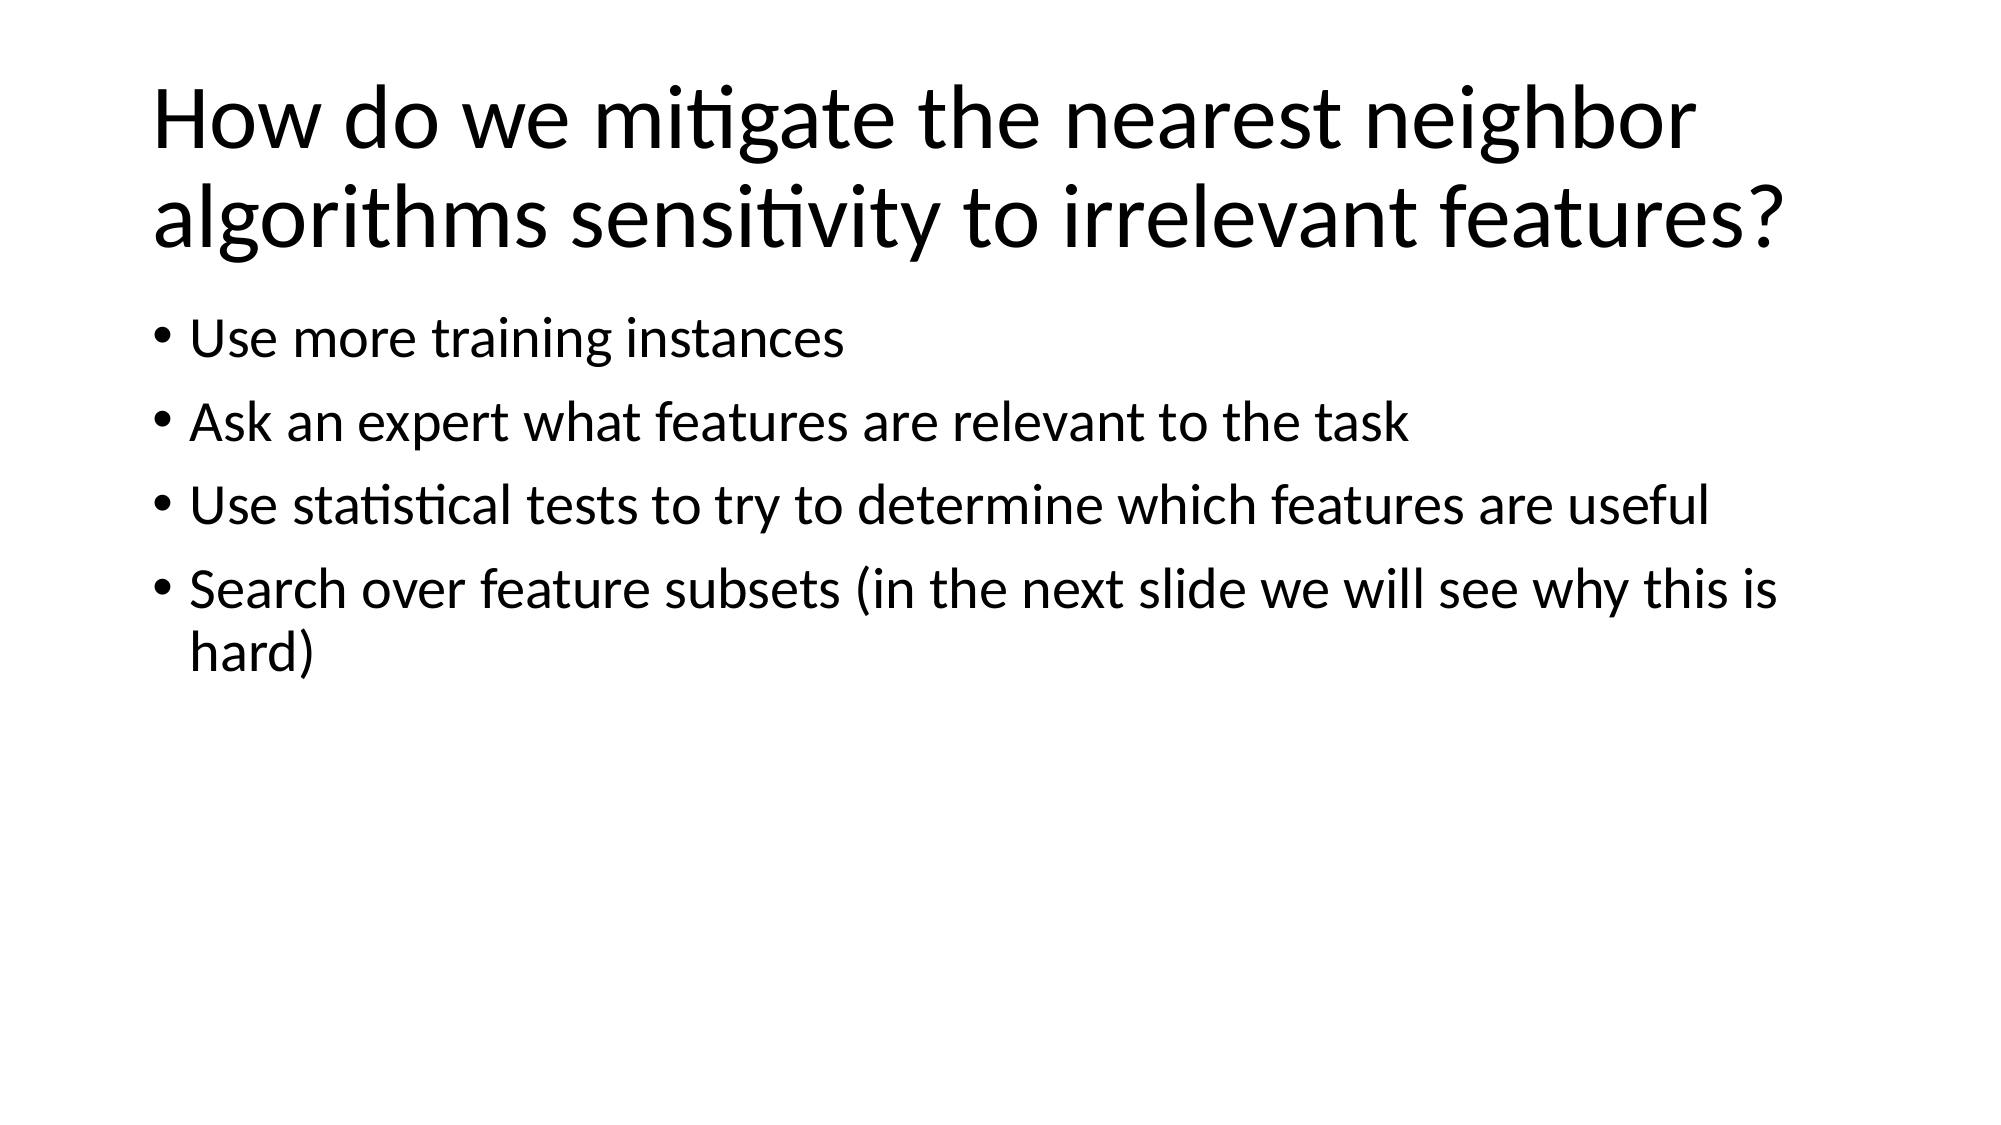

# How do we mitigate the nearest neighbor algorithms sensitivity to irrelevant features?
Use more training instances
Ask an expert what features are relevant to the task
Use statistical tests to try to determine which features are useful
Search over feature subsets (in the next slide we will see why this is hard)